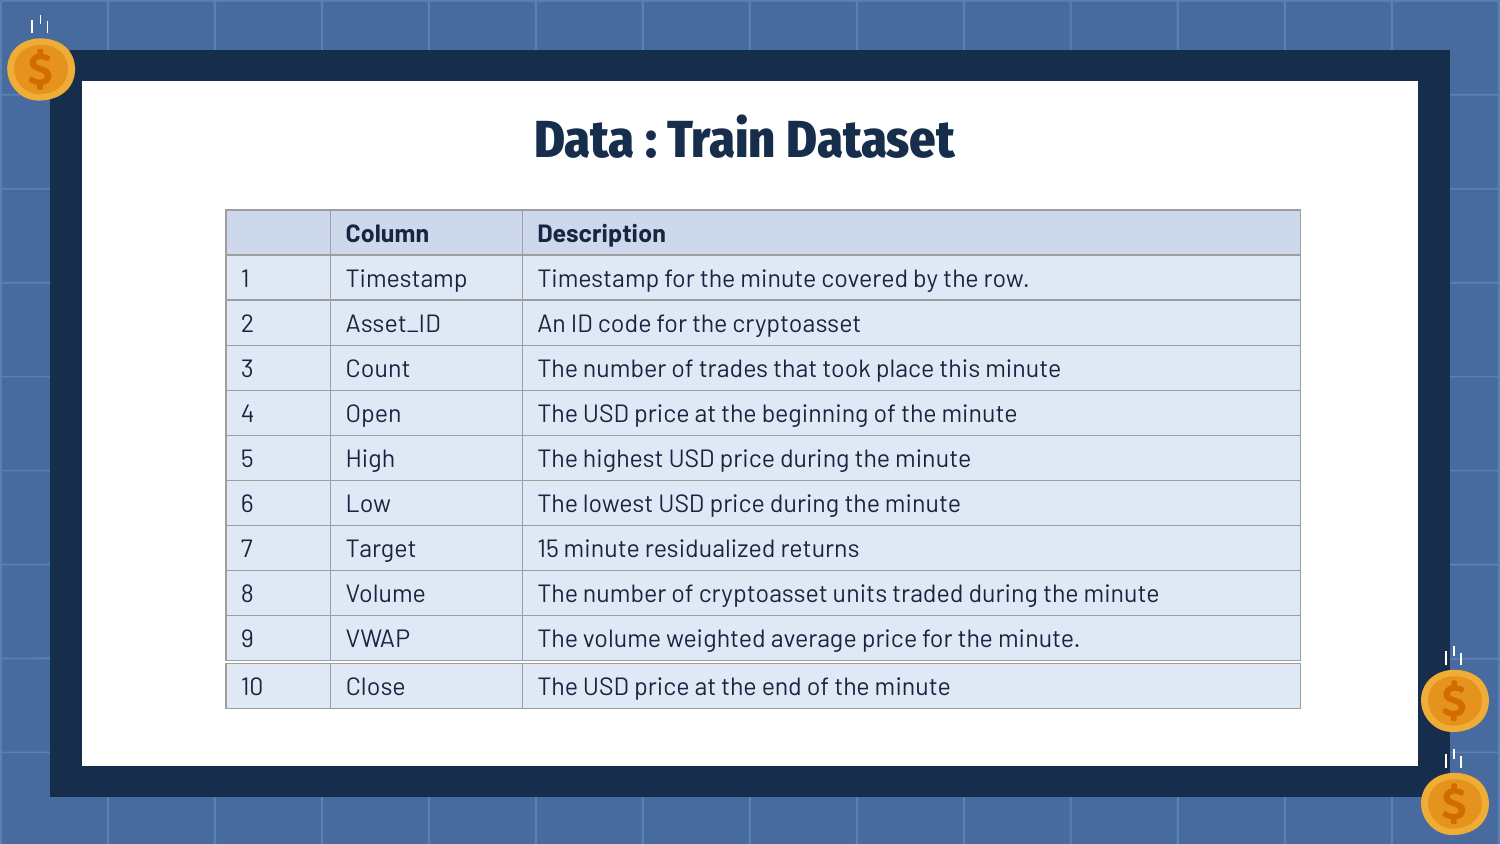

# Data : Train Dataset
|  | Column | Description |
| --- | --- | --- |
| 1 | Timestamp | Timestamp for the minute covered by the row. |
| 2 | Asset\_ID | An ID code for the cryptoasset |
| 3 | Count | The number of trades that took place this minute |
| 4 | Open | The USD price at the beginning of the minute |
| 5 | High | The highest USD price during the minute |
| 6 | Low | The lowest USD price during the minute |
| 7 | Target | 15 minute residualized returns |
| 8 | Volume | The number of cryptoasset units traded during the minute |
| 9 | VWAP | The volume weighted average price for the minute. |
| 10 | Close | The USD price at the end of the minute |
| --- | --- | --- |